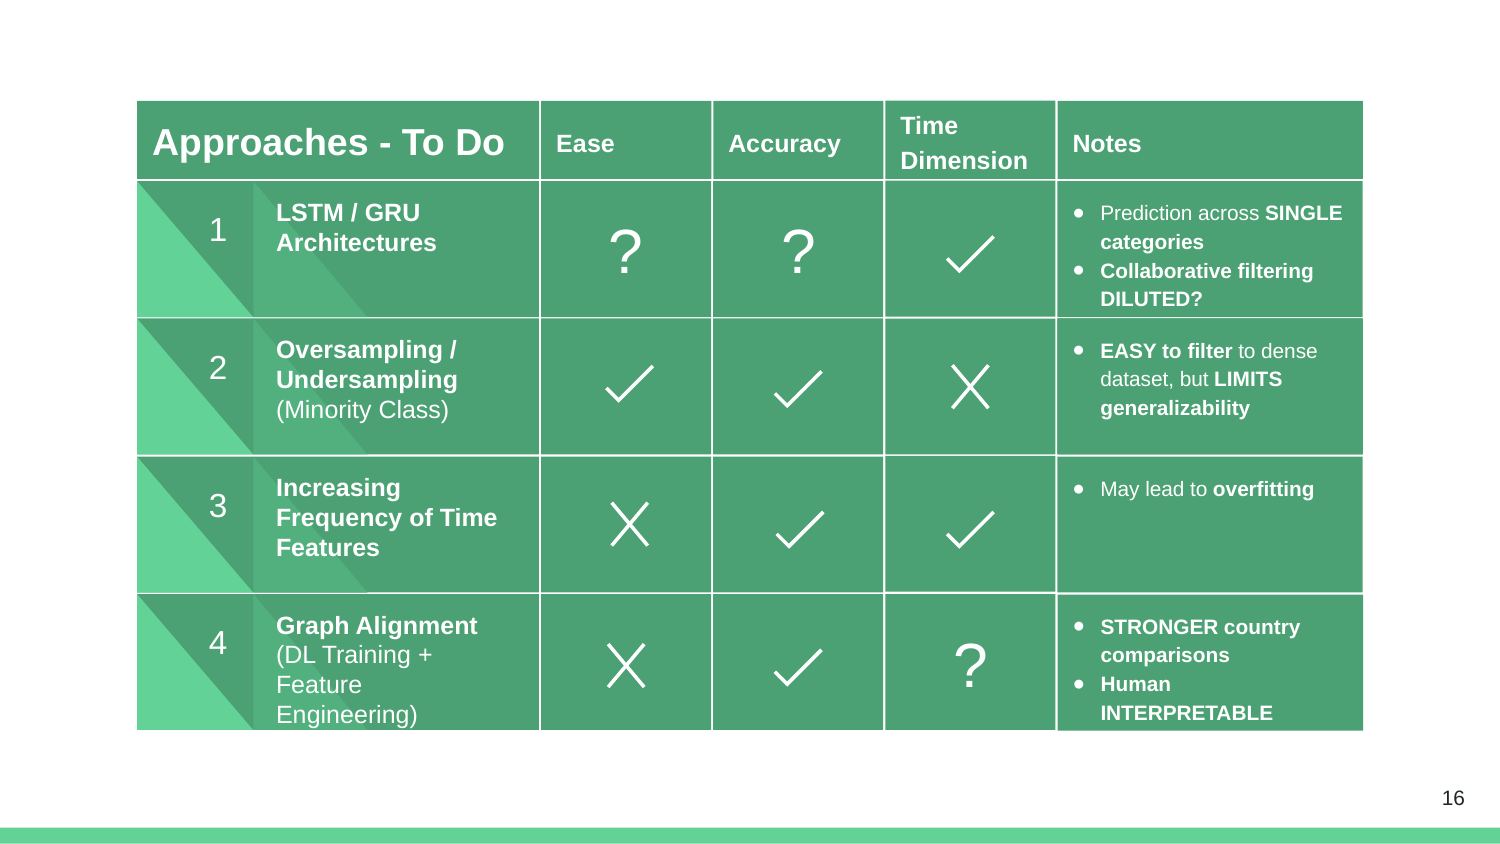

Time Dimension
Approaches - To Do
Ease
Accuracy
Notes

Prediction across SINGLE categories
Collaborative filtering DILUTED?

1
LSTM / GRU Architectures

?
?

Oversampling / Undersampling
(Minority Class)
2
EASY to filter to dense dataset, but LIMITS generalizability

May lead to overfitting
3
Increasing Frequency of Time Features

4
Graph Alignment
(DL Training + Feature Engineering)

STRONGER country comparisons
Human INTERPRETABLE
May be redundant
?

16